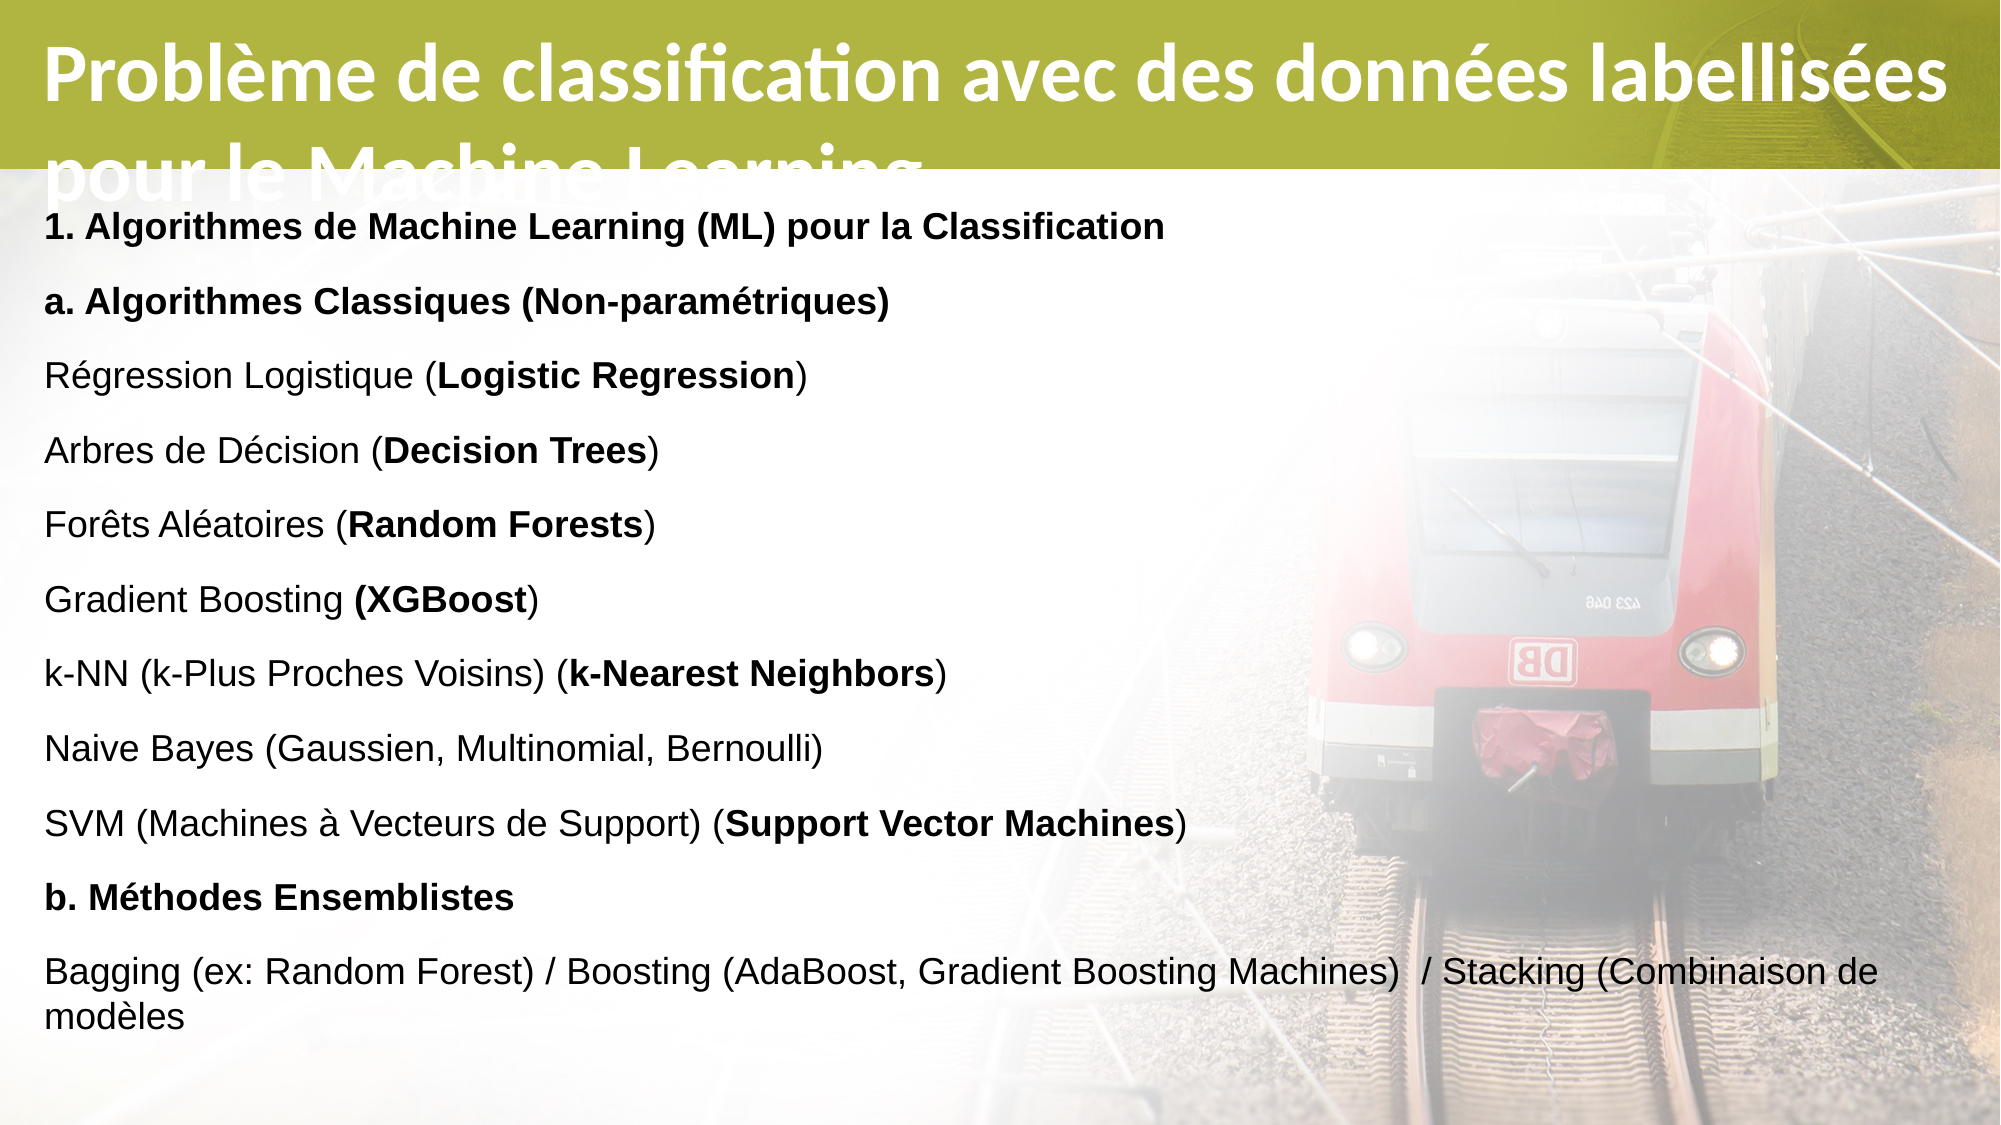

# Problème de classification avec des données labellisées pour le Machine Learning
1. Algorithmes de Machine Learning (ML) pour la Classification
a. Algorithmes Classiques (Non-paramétriques)
Régression Logistique (Logistic Regression)
Arbres de Décision (Decision Trees)
Forêts Aléatoires (Random Forests)
Gradient Boosting (XGBoost)
k-NN (k-Plus Proches Voisins) (k-Nearest Neighbors)
Naive Bayes (Gaussien, Multinomial, Bernoulli)
SVM (Machines à Vecteurs de Support) (Support Vector Machines)
b. Méthodes Ensemblistes
Bagging (ex: Random Forest) / Boosting (AdaBoost, Gradient Boosting Machines)  / Stacking (Combinaison de modèles